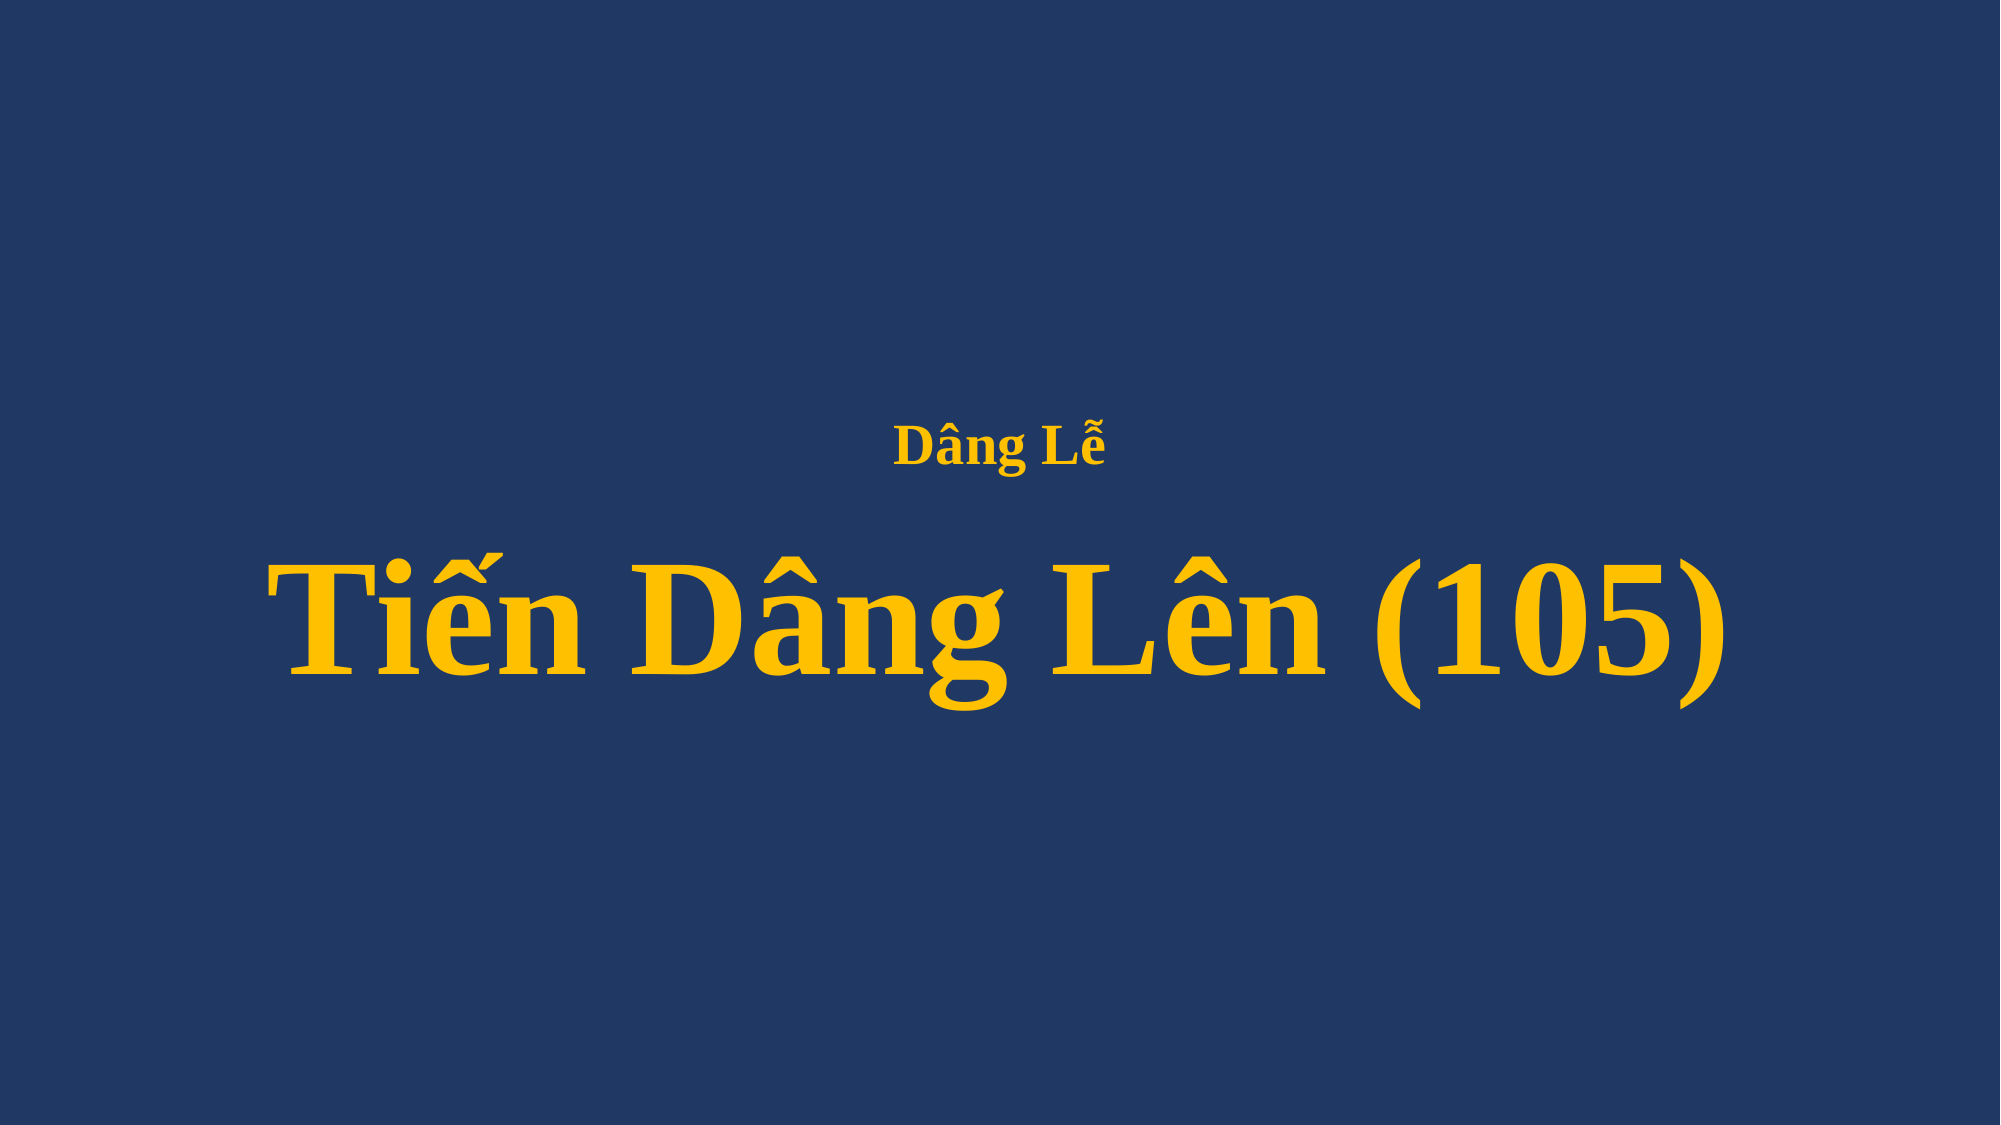

# Dâng Lễ Tiến Dâng Lên (105)